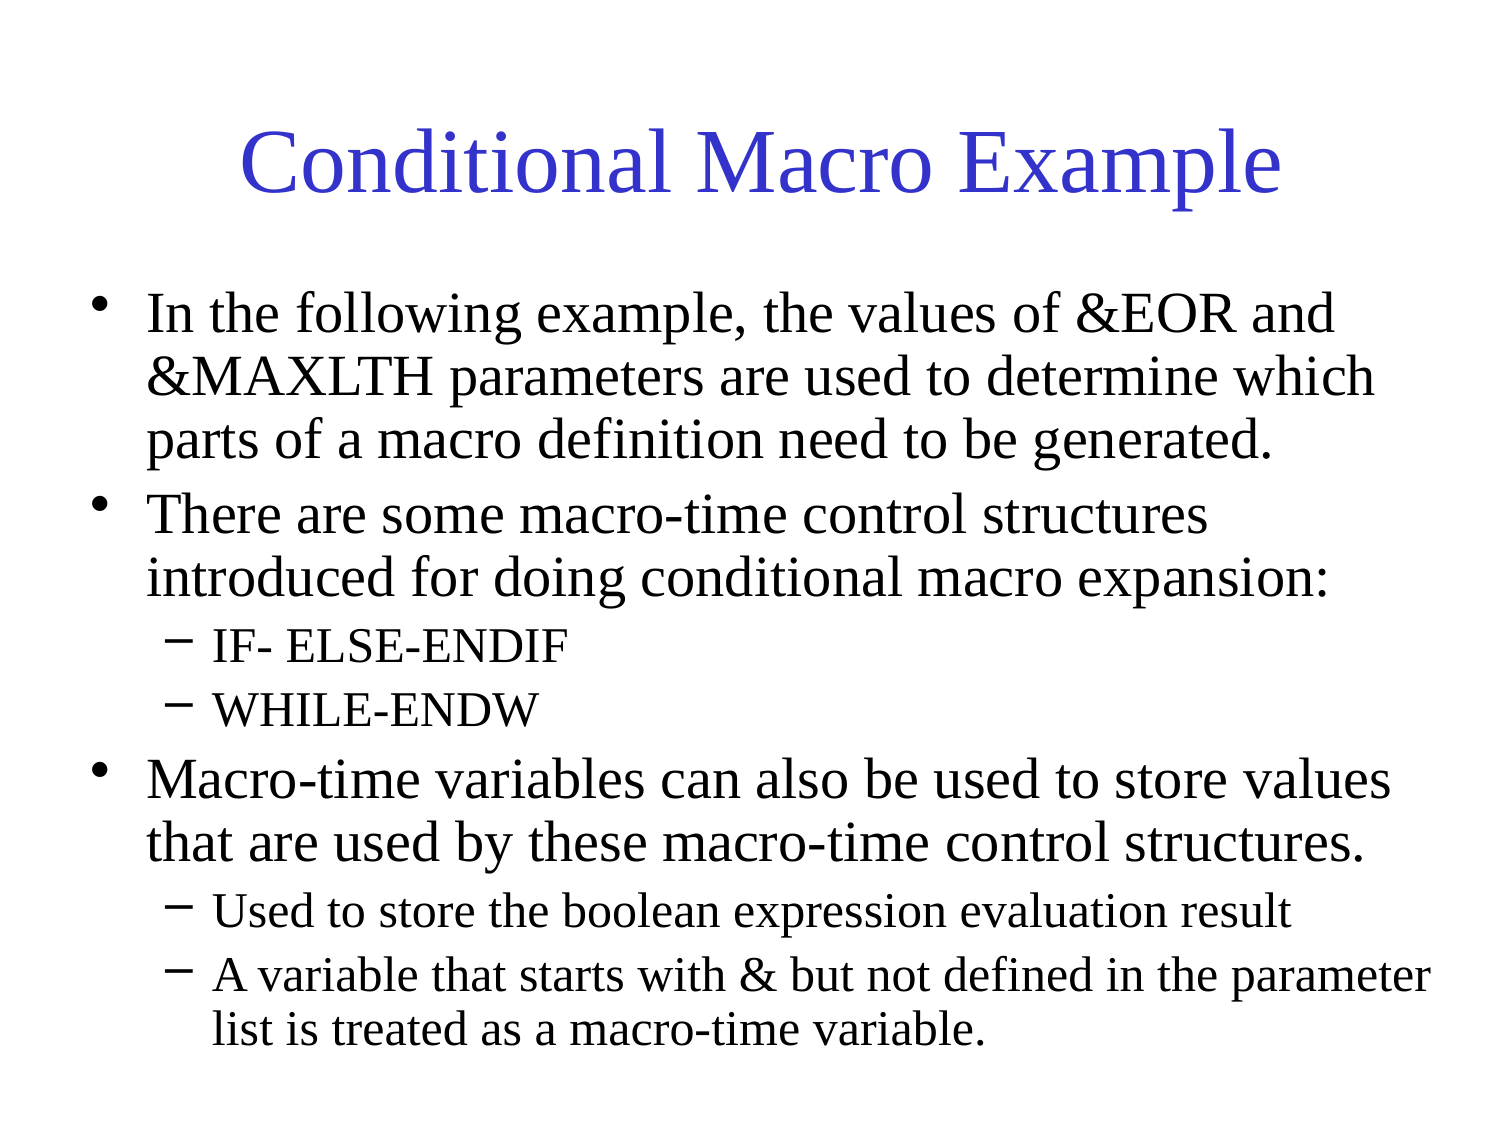

# Conditional Macro Example
In the following example, the values of &EOR and &MAXLTH parameters are used to determine which parts of a macro definition need to be generated.
There are some macro-time control structures introduced for doing conditional macro expansion:
IF- ELSE-ENDIF
WHILE-ENDW
Macro-time variables can also be used to store values that are used by these macro-time control structures.
Used to store the boolean expression evaluation result
A variable that starts with & but not defined in the parameter list is treated as a macro-time variable.